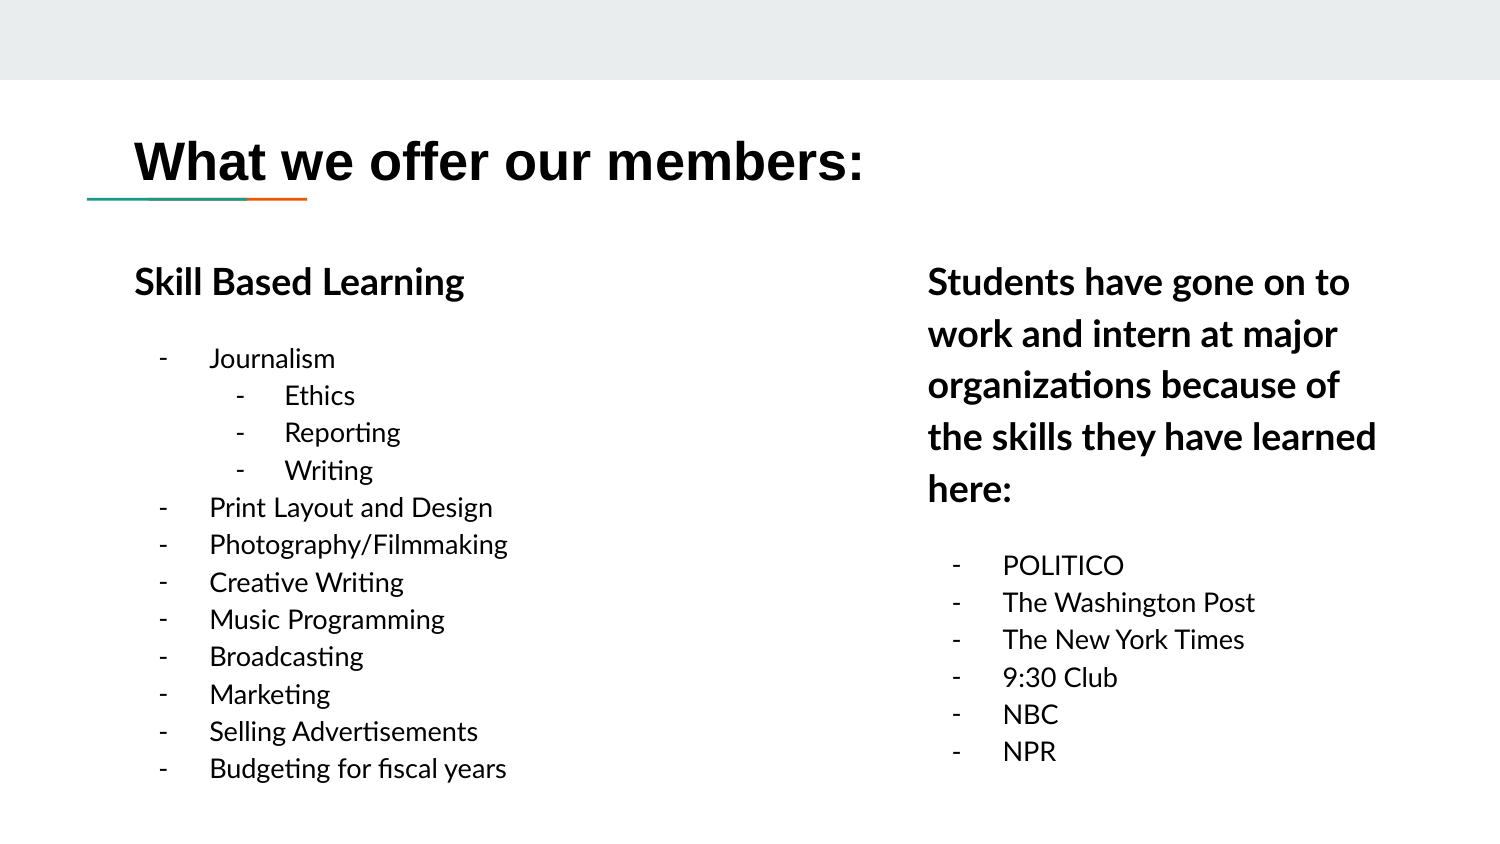

# What we offer our members:
Skill Based Learning
Journalism
Ethics
Reporting
Writing
Print Layout and Design
Photography/Filmmaking
Creative Writing
Music Programming
Broadcasting
Marketing
Selling Advertisements
Budgeting for fiscal years
Students have gone on to work and intern at major organizations because of the skills they have learned here:
POLITICO
The Washington Post
The New York Times
9:30 Club
NBC
NPR